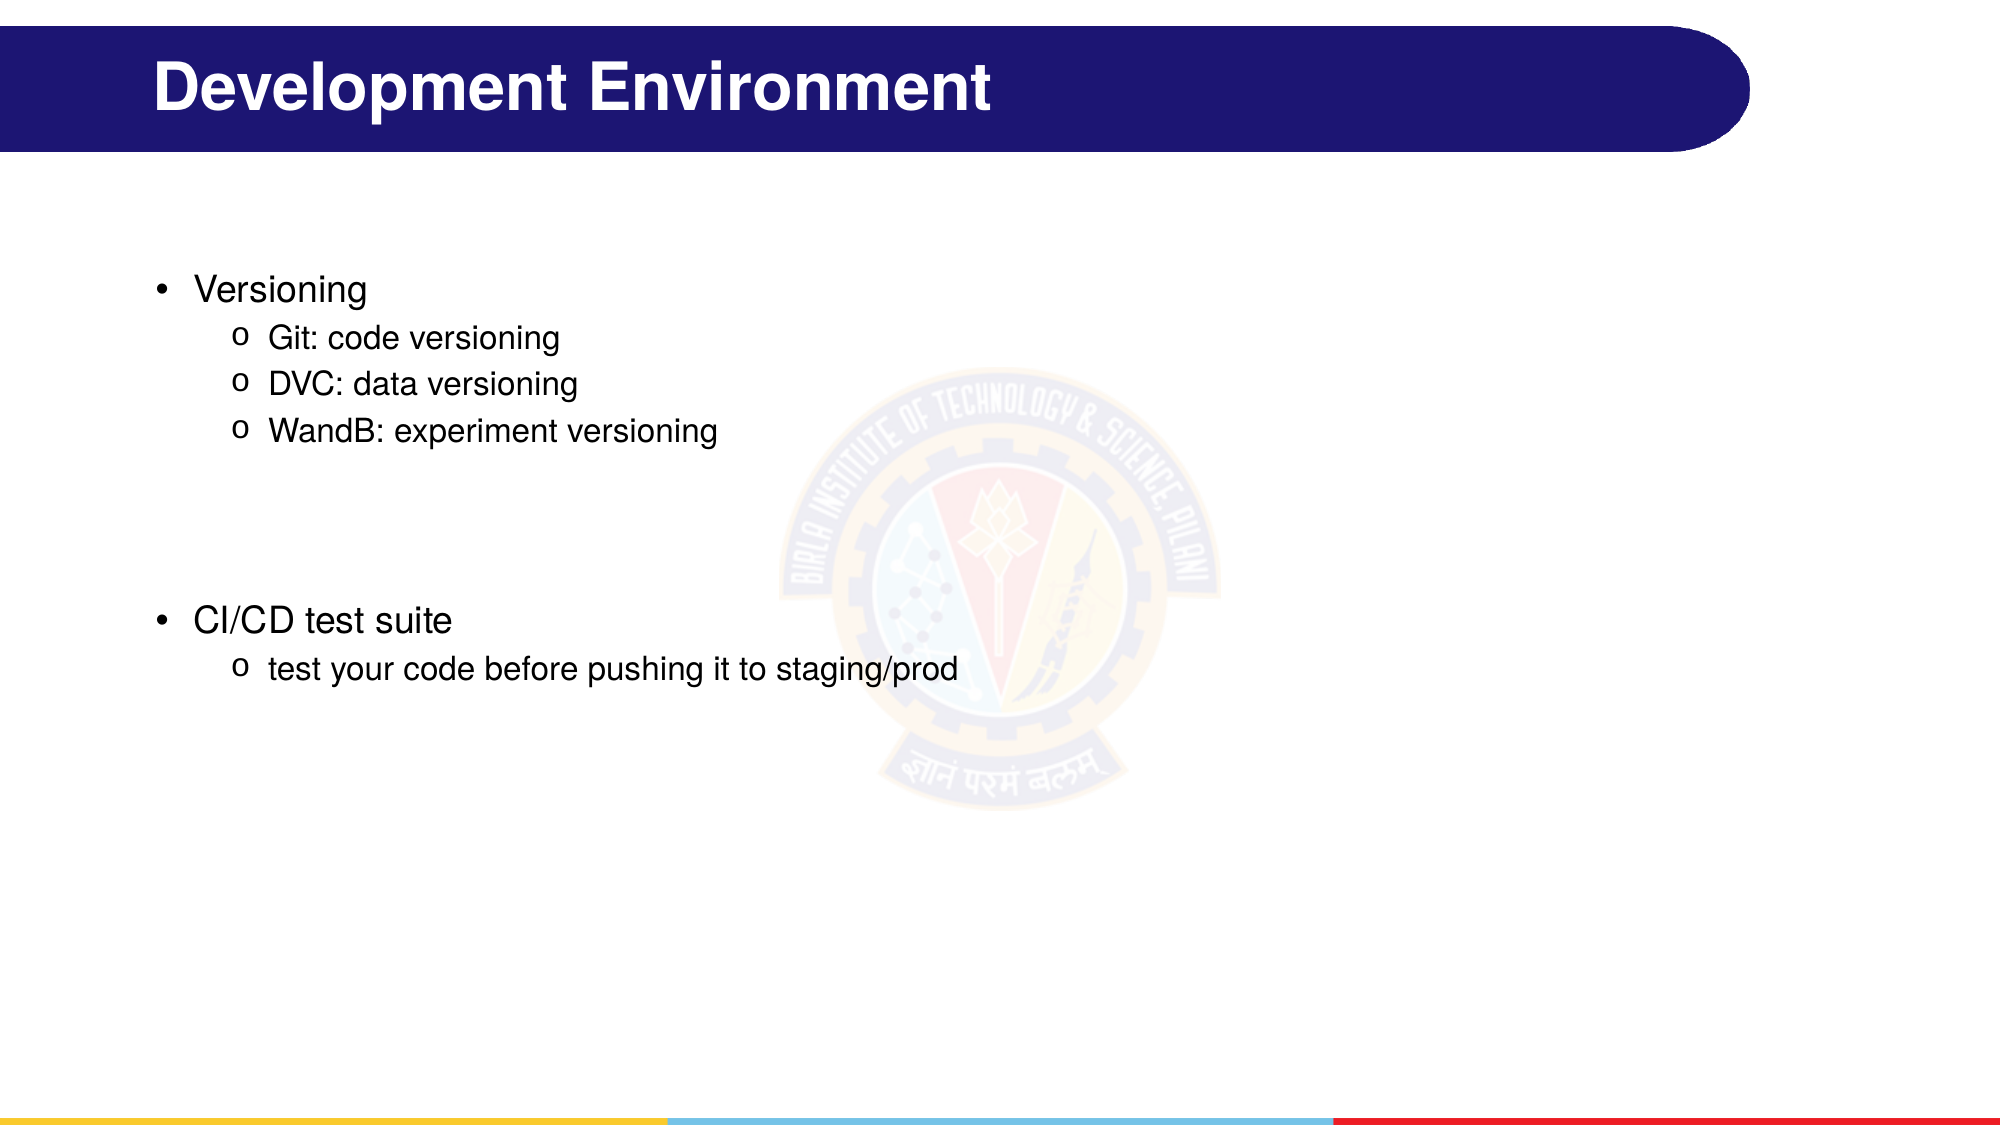

# Development Environment

Versioning
Git: code versioning
DVC: data versioning
WandB: experiment versioning

CI/CD test suite
test your code before pushing it to staging/prod